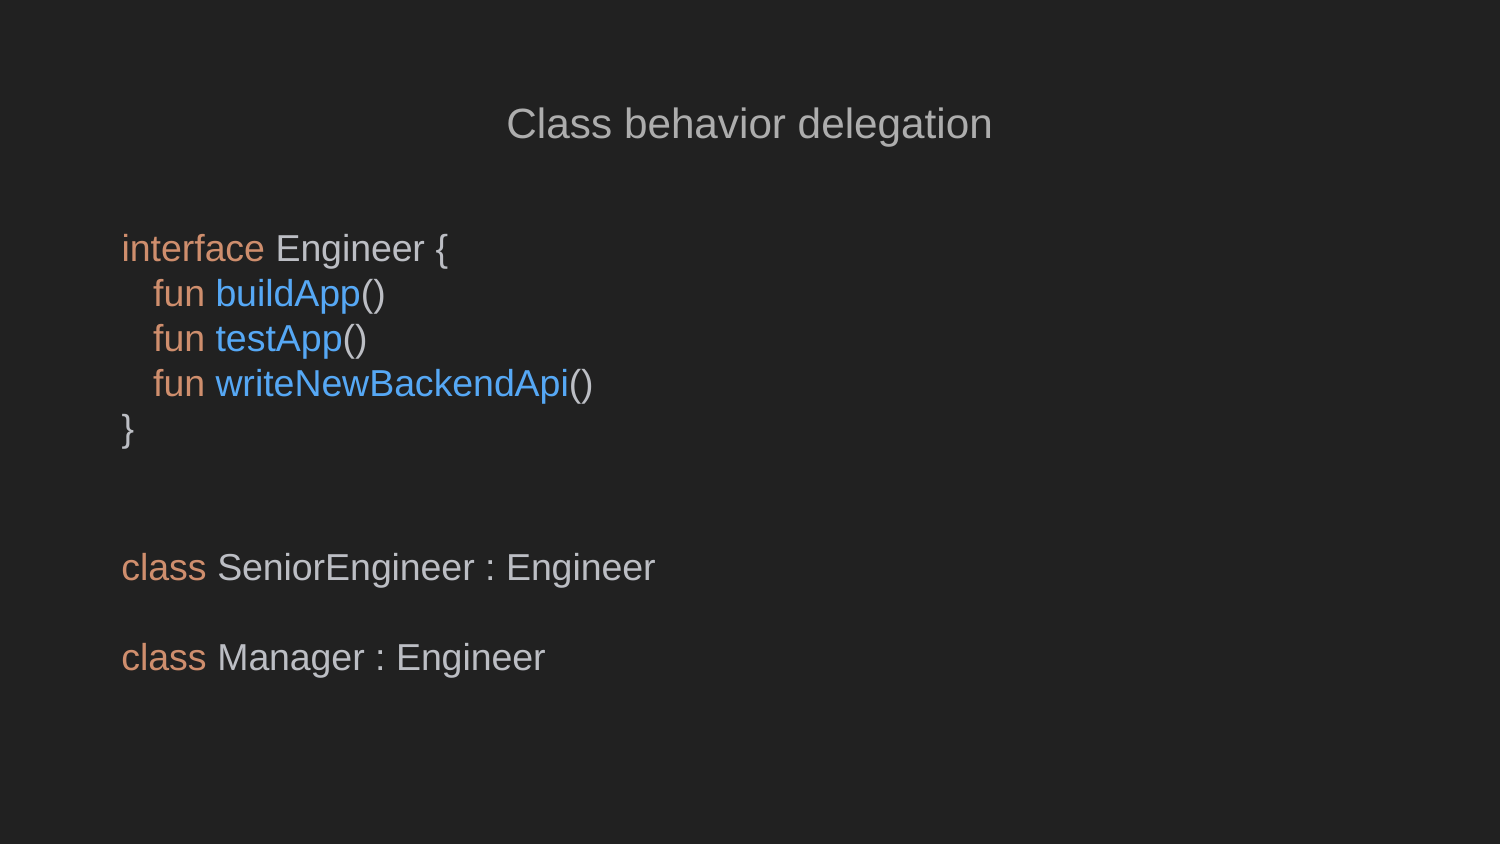

Class behavior delegation

interface Engineer {
   fun buildApp()
   fun testApp()
   fun writeNewBackendApi()
}
class SeniorEngineer : Engineer

class Manager : Engineer